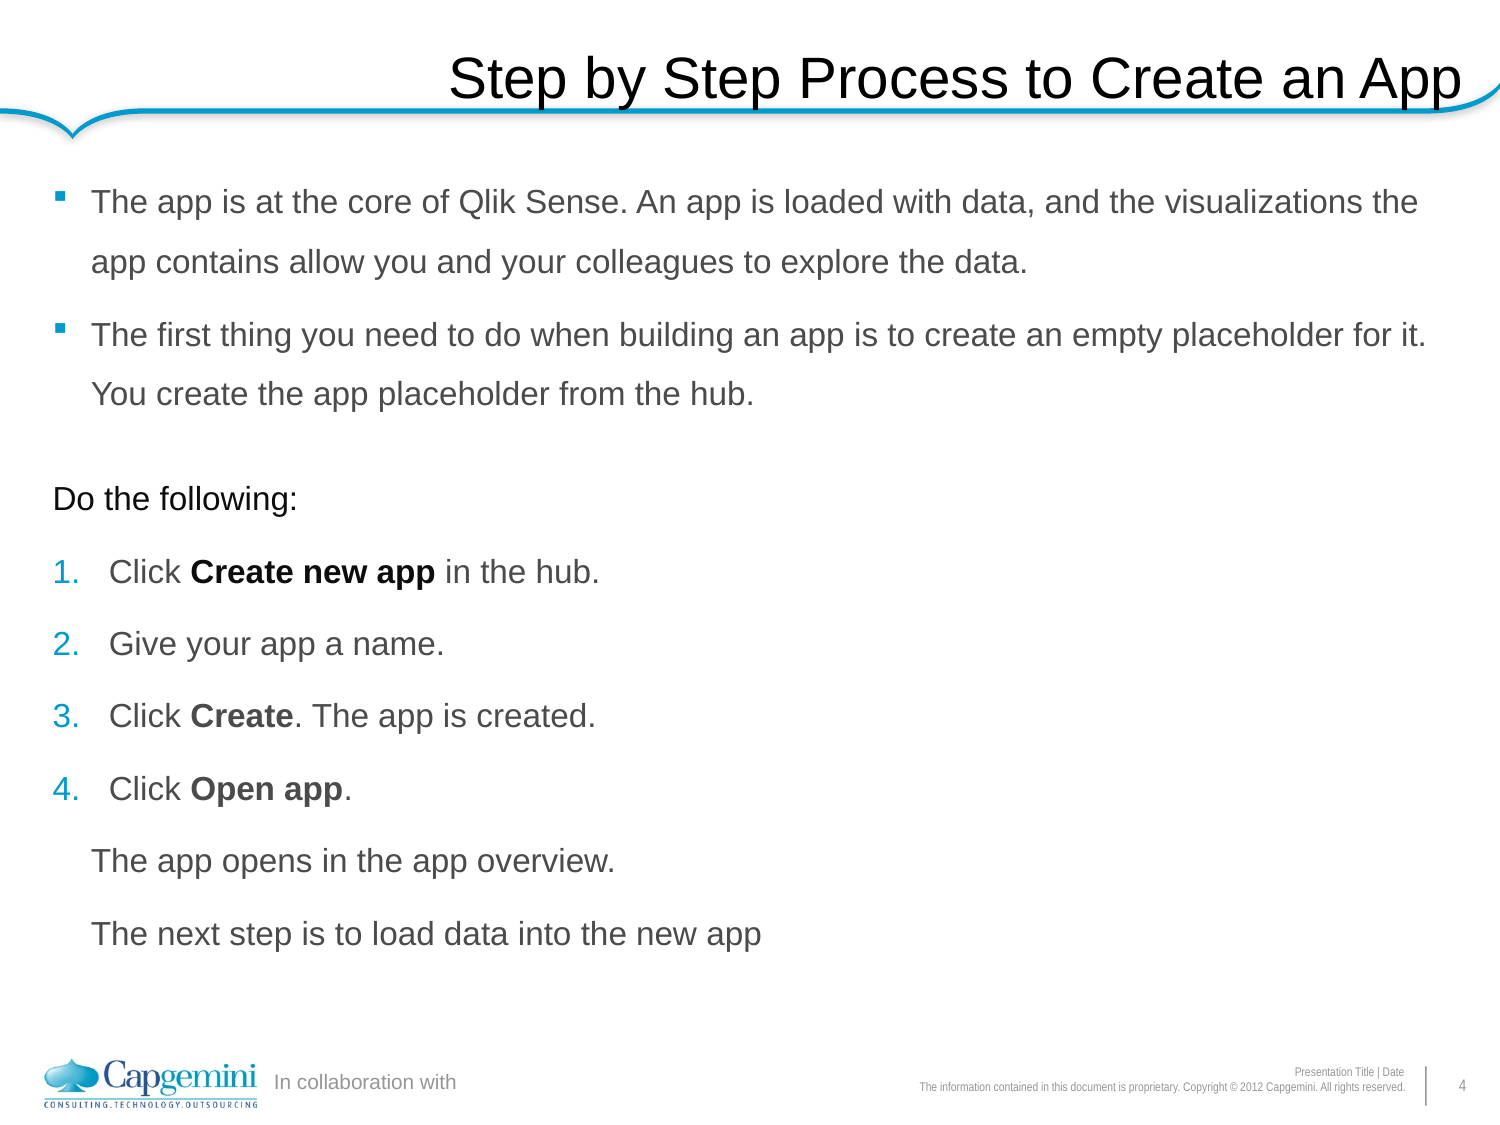

# Step by Step Process to Create an App
The app is at the core of Qlik Sense. An app is loaded with data, and the visualizations the app contains allow you and your colleagues to explore the data.
The first thing you need to do when building an app is to create an empty placeholder for it. You create the app placeholder from the hub.

Do the following:
Click Create new app in the hub.
Give your app a name.
Click Create. The app is created.
Click Open app.
	The app opens in the app overview.
	The next step is to load data into the new app